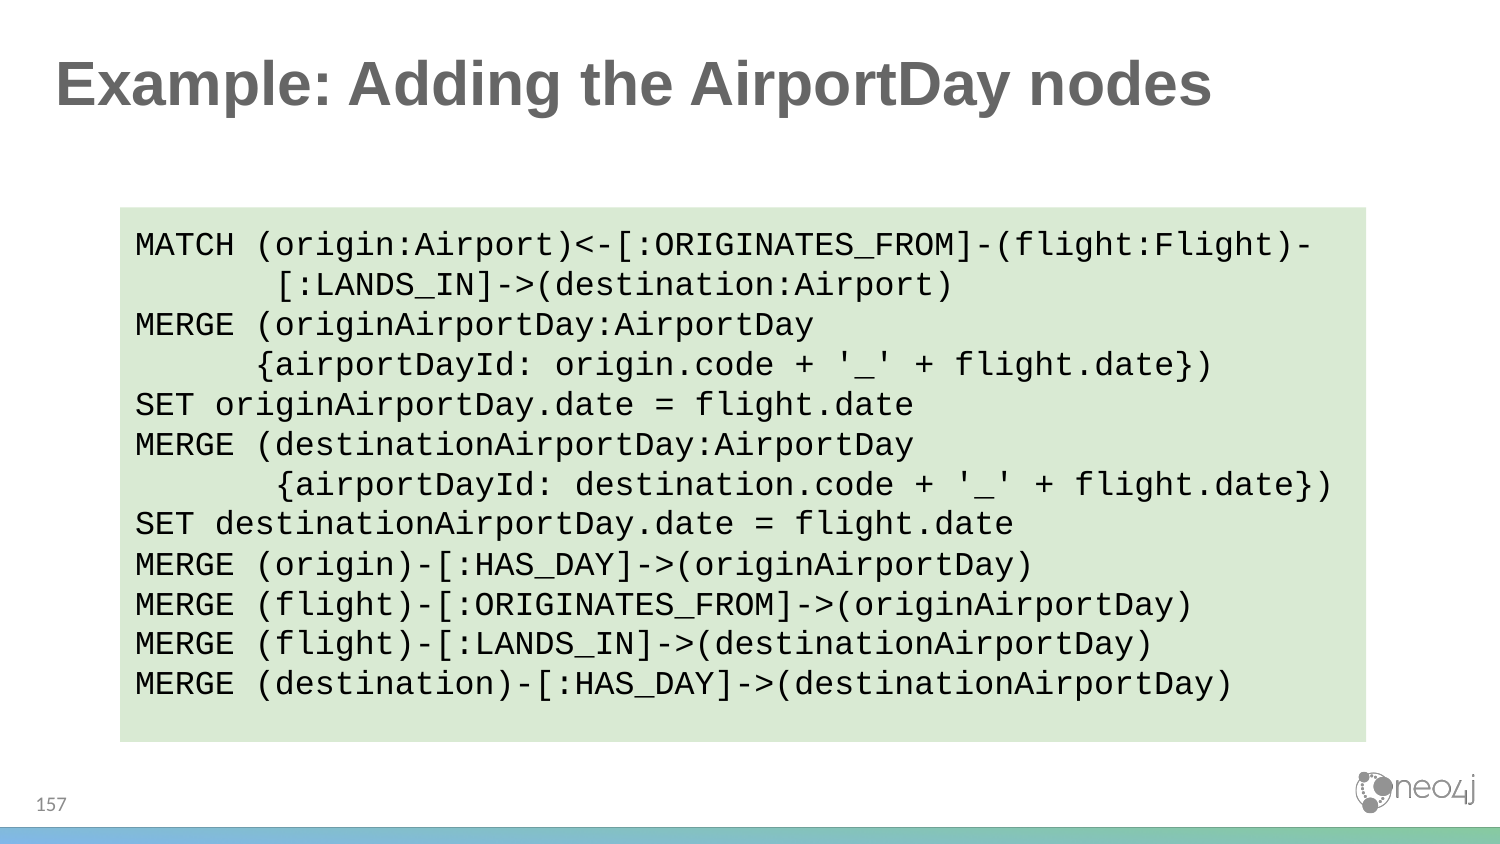

# Example: Adding the AirportDay nodes
MATCH (origin:Airport)<-[:ORIGINATES_FROM]-(flight:Flight)-
       [:LANDS_IN]->(destination:Airport)
MERGE (originAirportDay:AirportDay
      {airportDayId: origin.code + '_' + flight.date})
SET originAirportDay.date = flight.date
MERGE (destinationAirportDay:AirportDay
       {airportDayId: destination.code + '_' + flight.date})
SET destinationAirportDay.date = flight.date
MERGE (origin)-[:HAS_DAY]->(originAirportDay)
MERGE (flight)-[:ORIGINATES_FROM]->(originAirportDay)
MERGE (flight)-[:LANDS_IN]->(destinationAirportDay)
MERGE (destination)-[:HAS_DAY]->(destinationAirportDay)
157